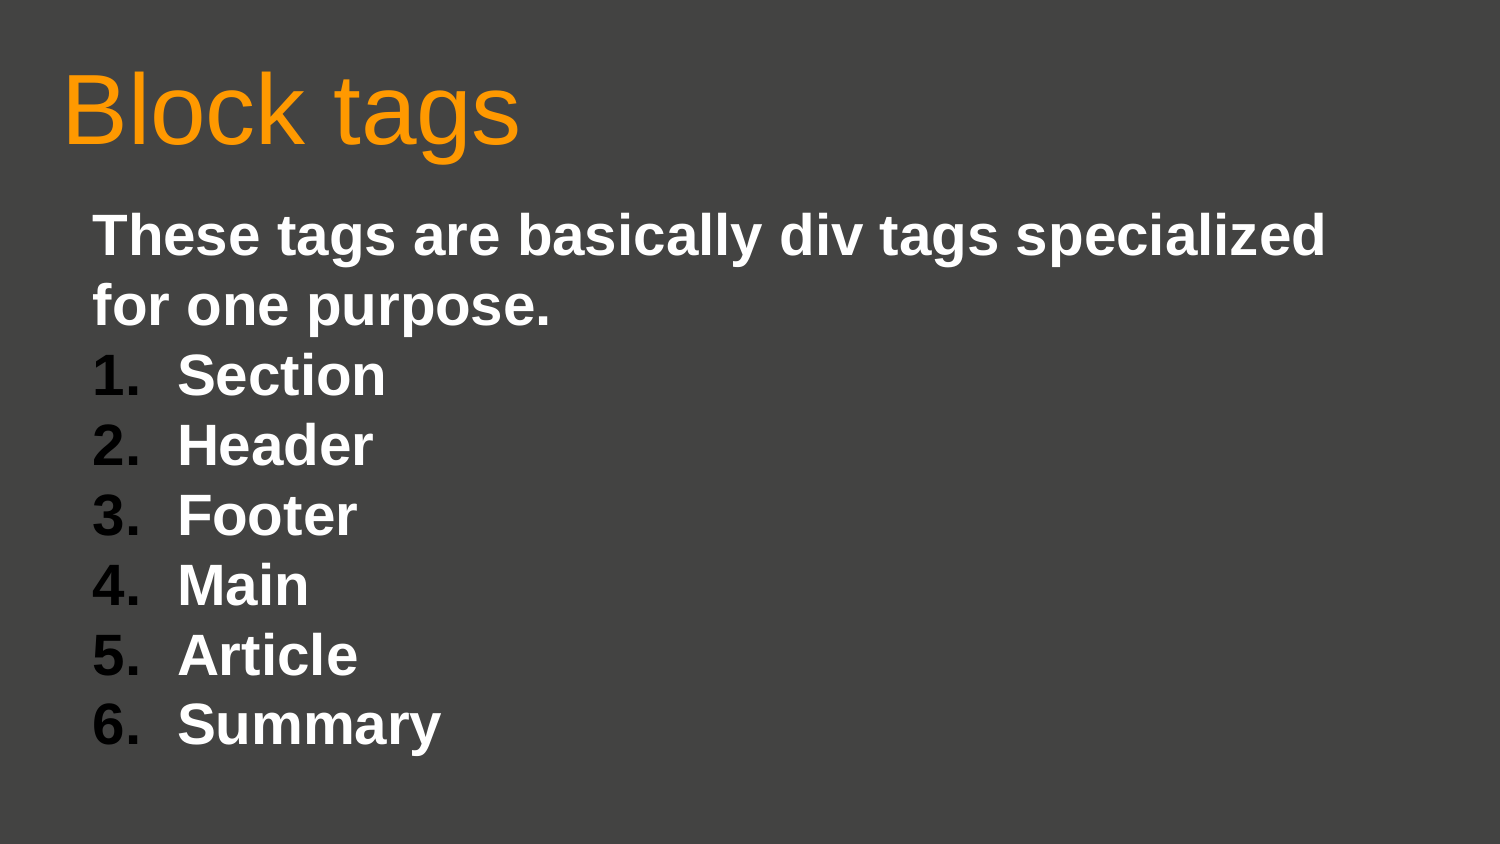

Block tags
These tags are basically div tags specialized  for one purpose.
Section
Header
Footer
Main
Article
Summary